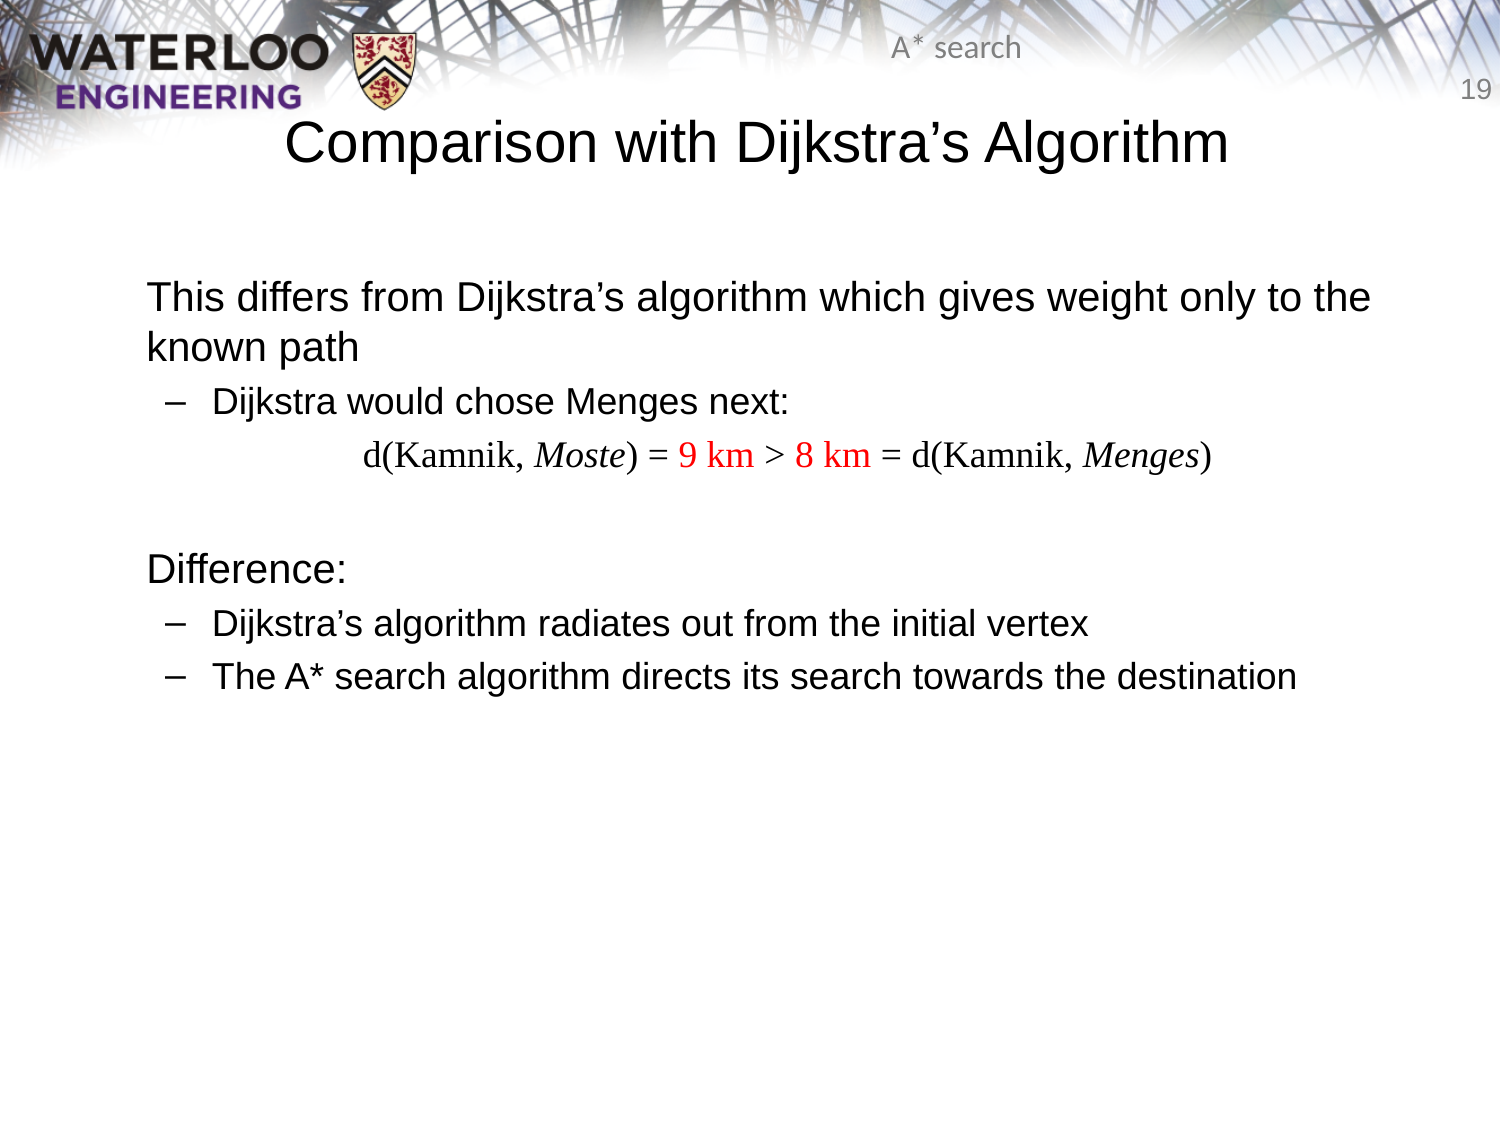

# Comparison with Dijkstra’s Algorithm
	This differs from Dijkstra’s algorithm which gives weight only to the known path
Dijkstra would chose Menges next:
d(Kamnik, Moste) = 9 km > 8 km = d(Kamnik, Menges)

	Difference:
Dijkstra’s algorithm radiates out from the initial vertex
The A* search algorithm directs its search towards the destination